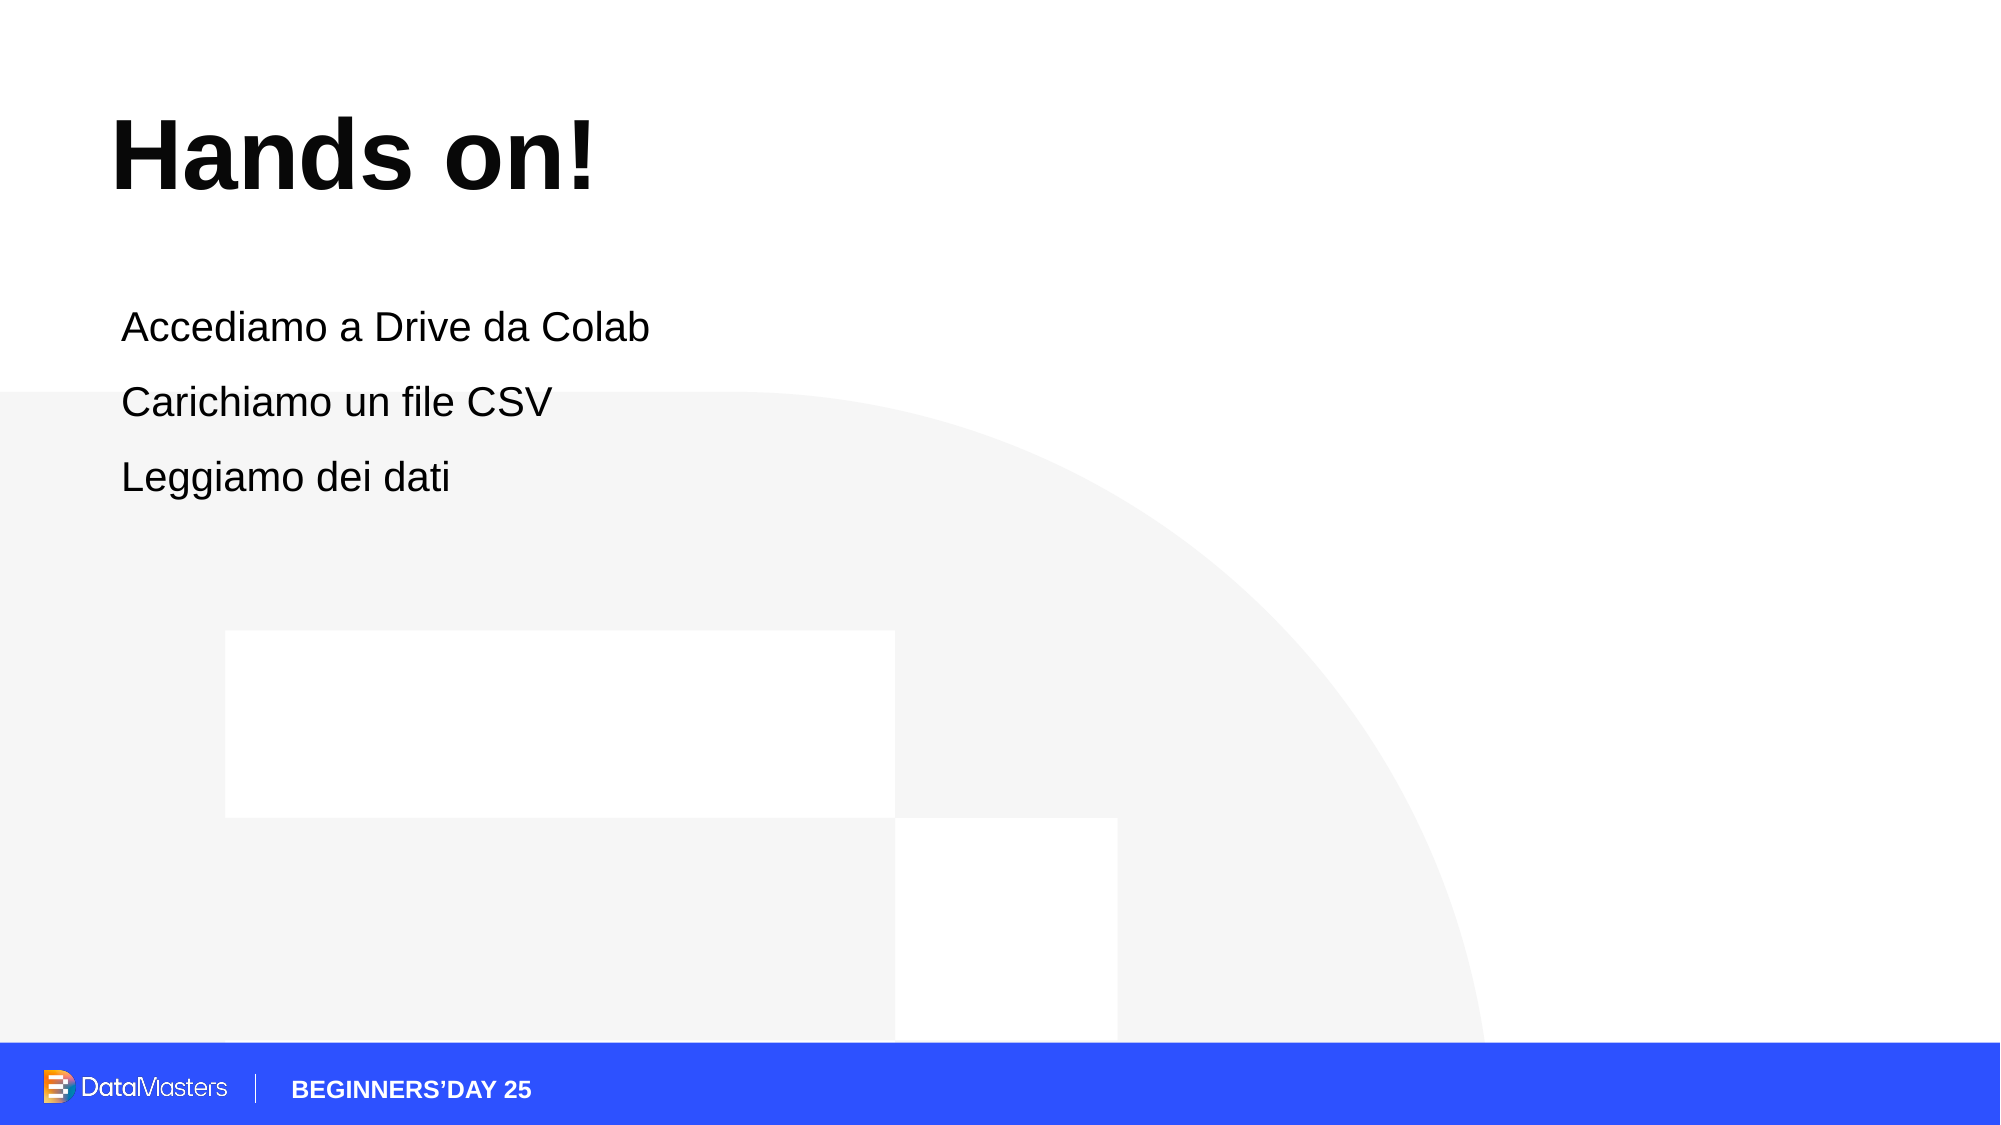

# Hands on!
Accediamo a Drive da Colab
Carichiamo un file CSV
Leggiamo dei dati